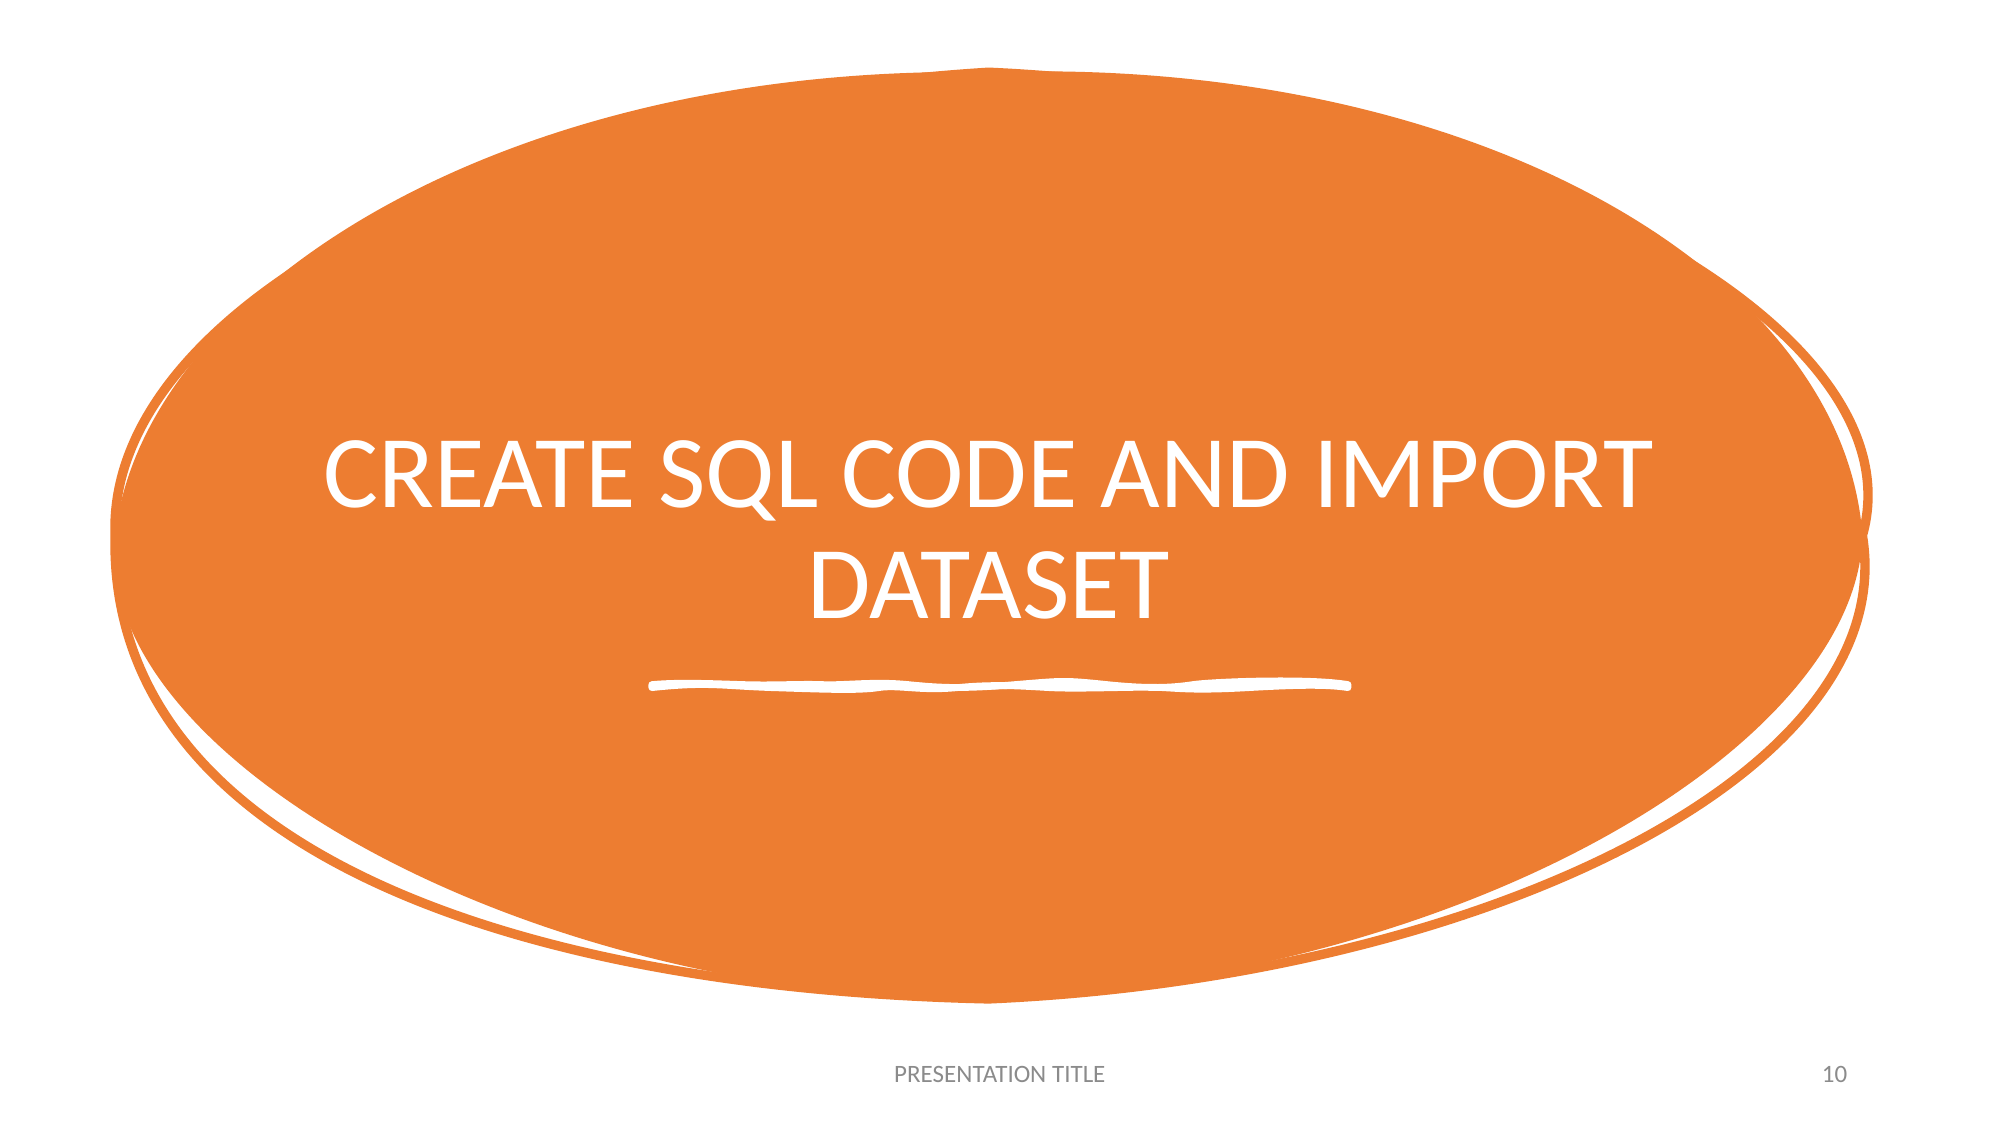

# CREATE SQL CODE AND IMPORT DATASET

PRESENTATION TITLE
10